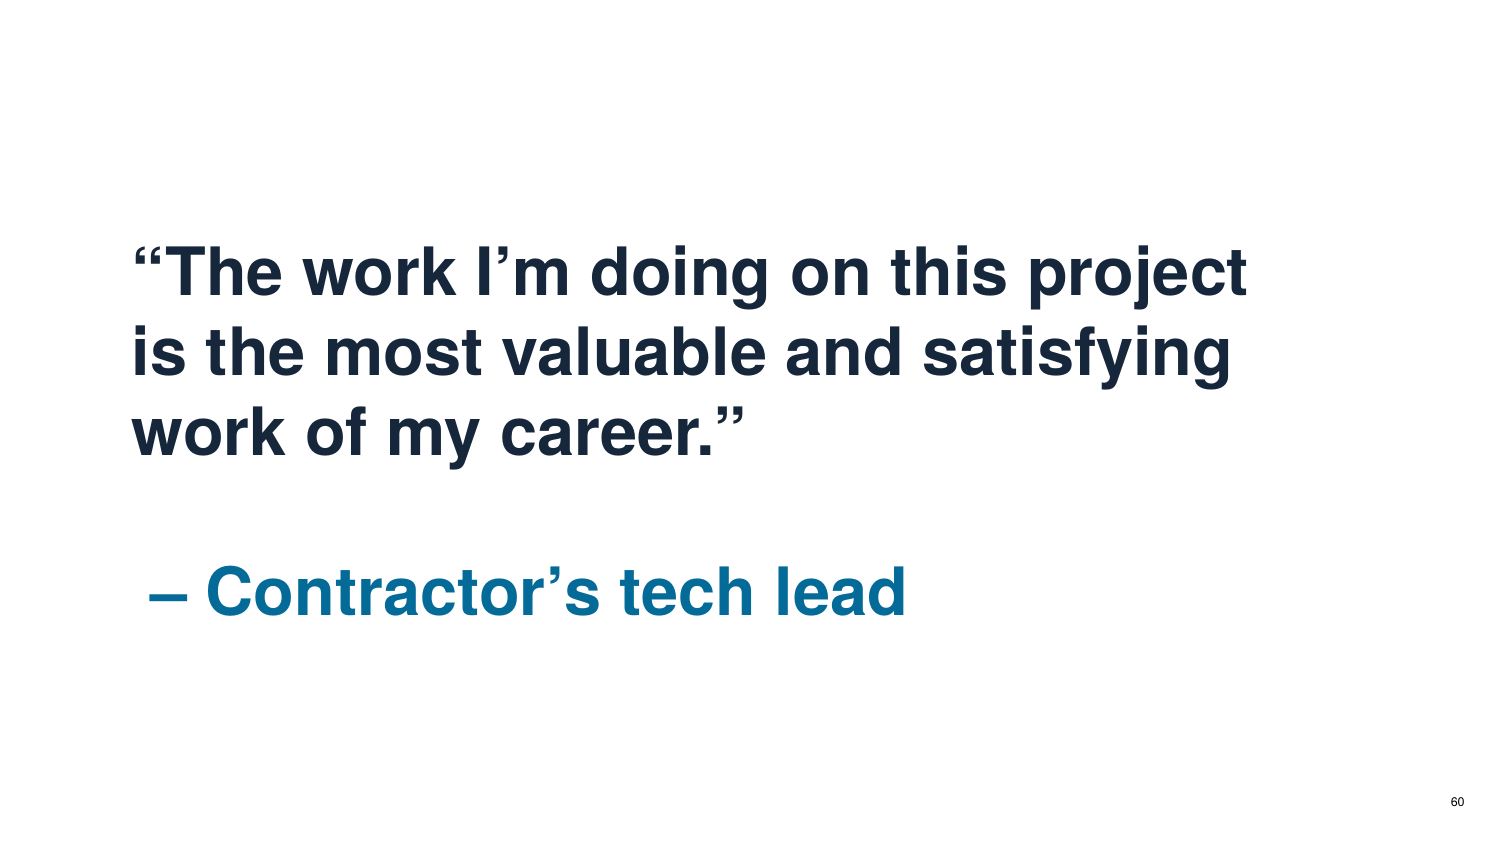

# “The work I’m doing on this project is the most valuable and satisfying work of my career.”

 – Contractor’s tech lead
60